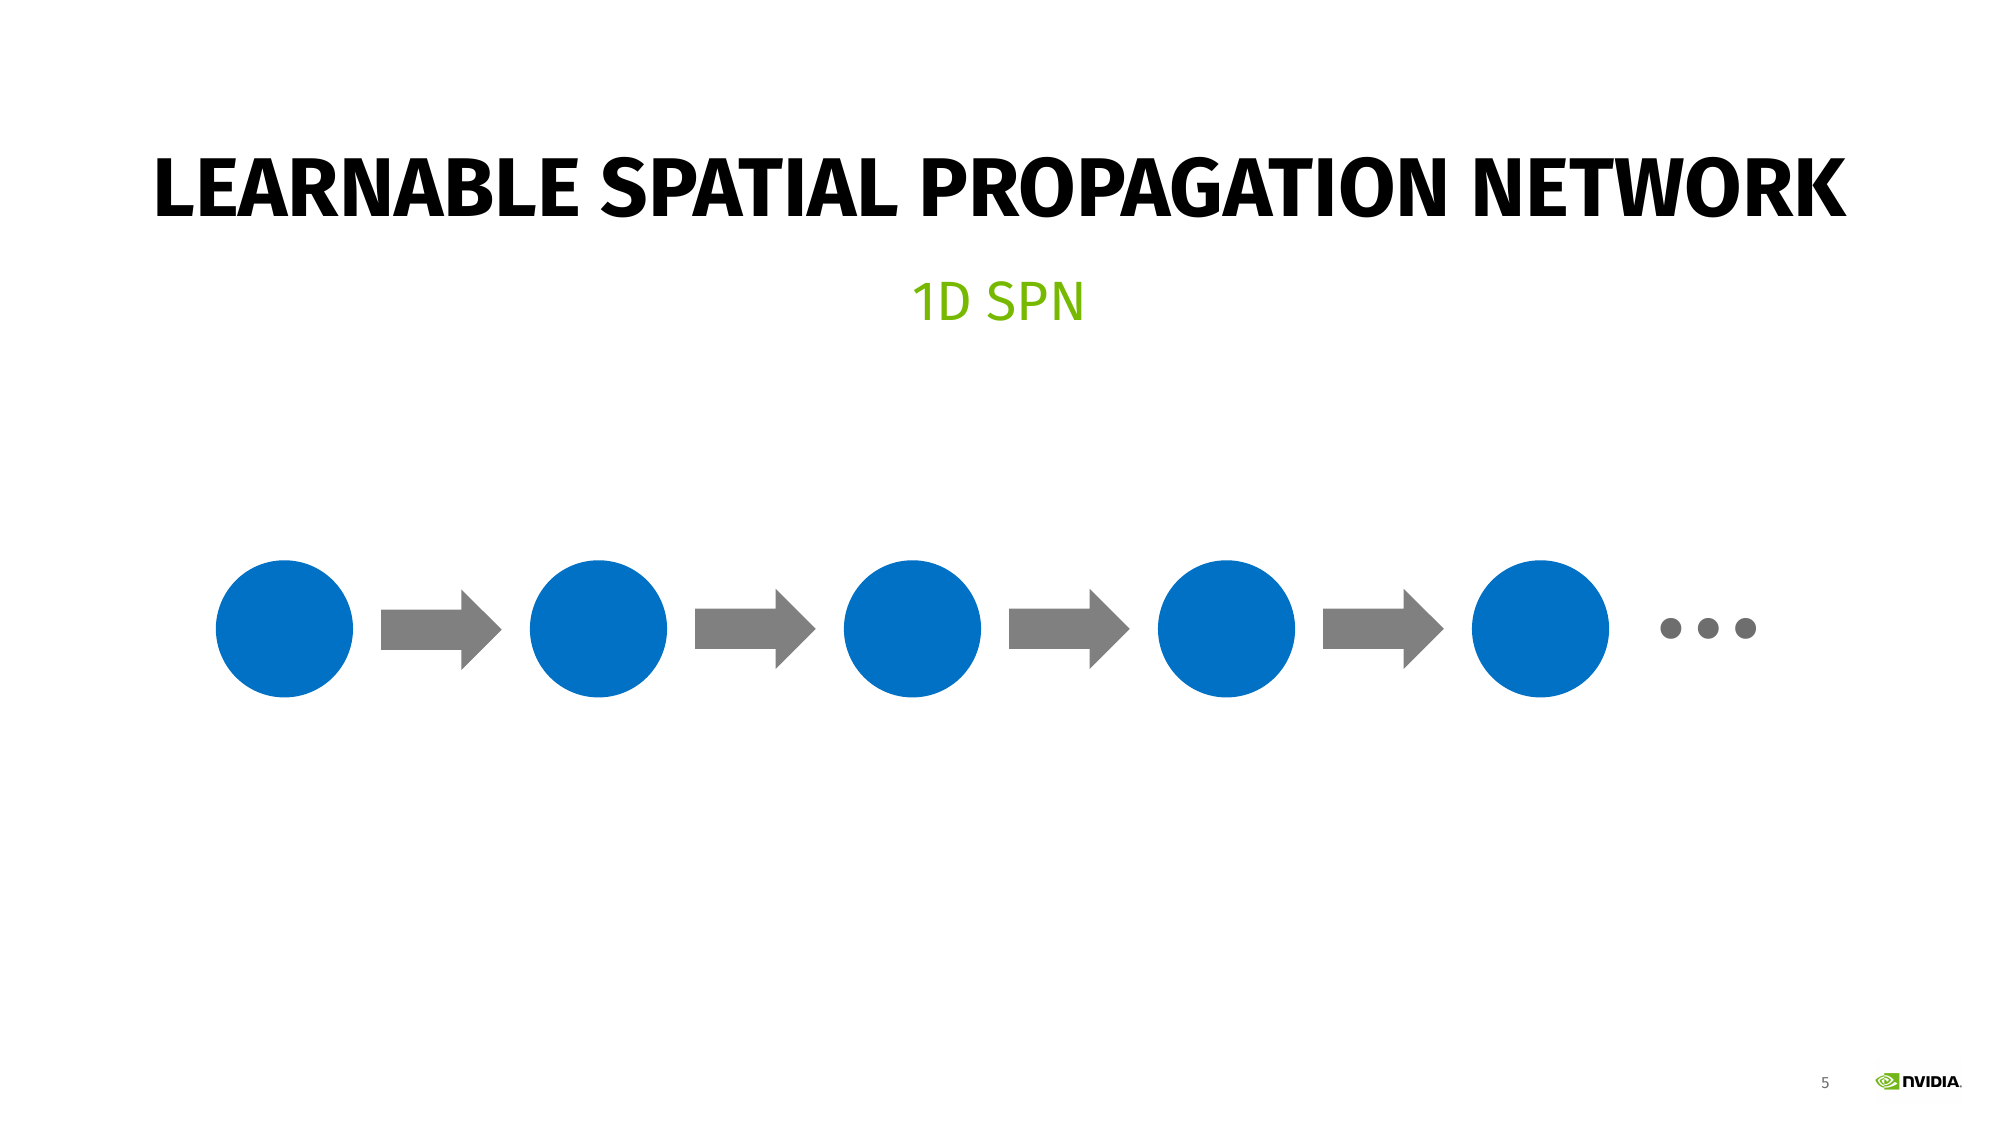

# Learnable Spatial Propagation Network
1D SPN
…